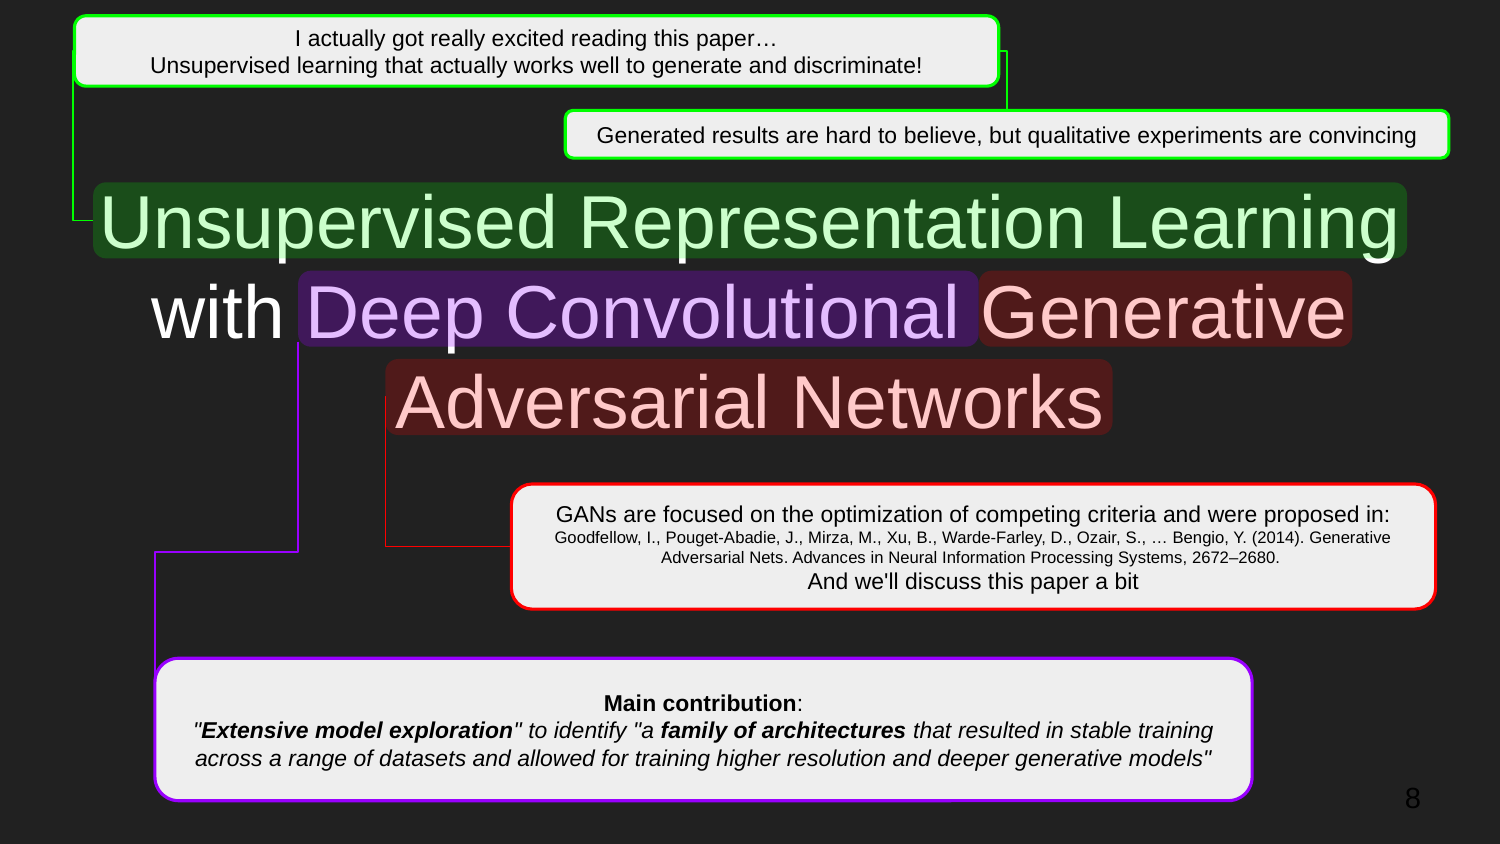

I actually got really excited reading this paper…
Unsupervised learning that actually works well to generate and discriminate!
Generated results are hard to believe, but qualitative experiments are convincing
# Unsupervised Representation Learning with Deep Convolutional Generative Adversarial Networks

GANs are focused on the optimization of competing criteria and were proposed in:
Goodfellow, I., Pouget-Abadie, J., Mirza, M., Xu, B., Warde-Farley, D., Ozair, S., … Bengio, Y. (2014). Generative Adversarial Nets. Advances in Neural Information Processing Systems, 2672–2680.
And we'll discuss this paper a bit
Main contribution:
"Extensive model exploration" to identify "a family of architectures that resulted in stable training across a range of datasets and allowed for training higher resolution and deeper generative models"
8